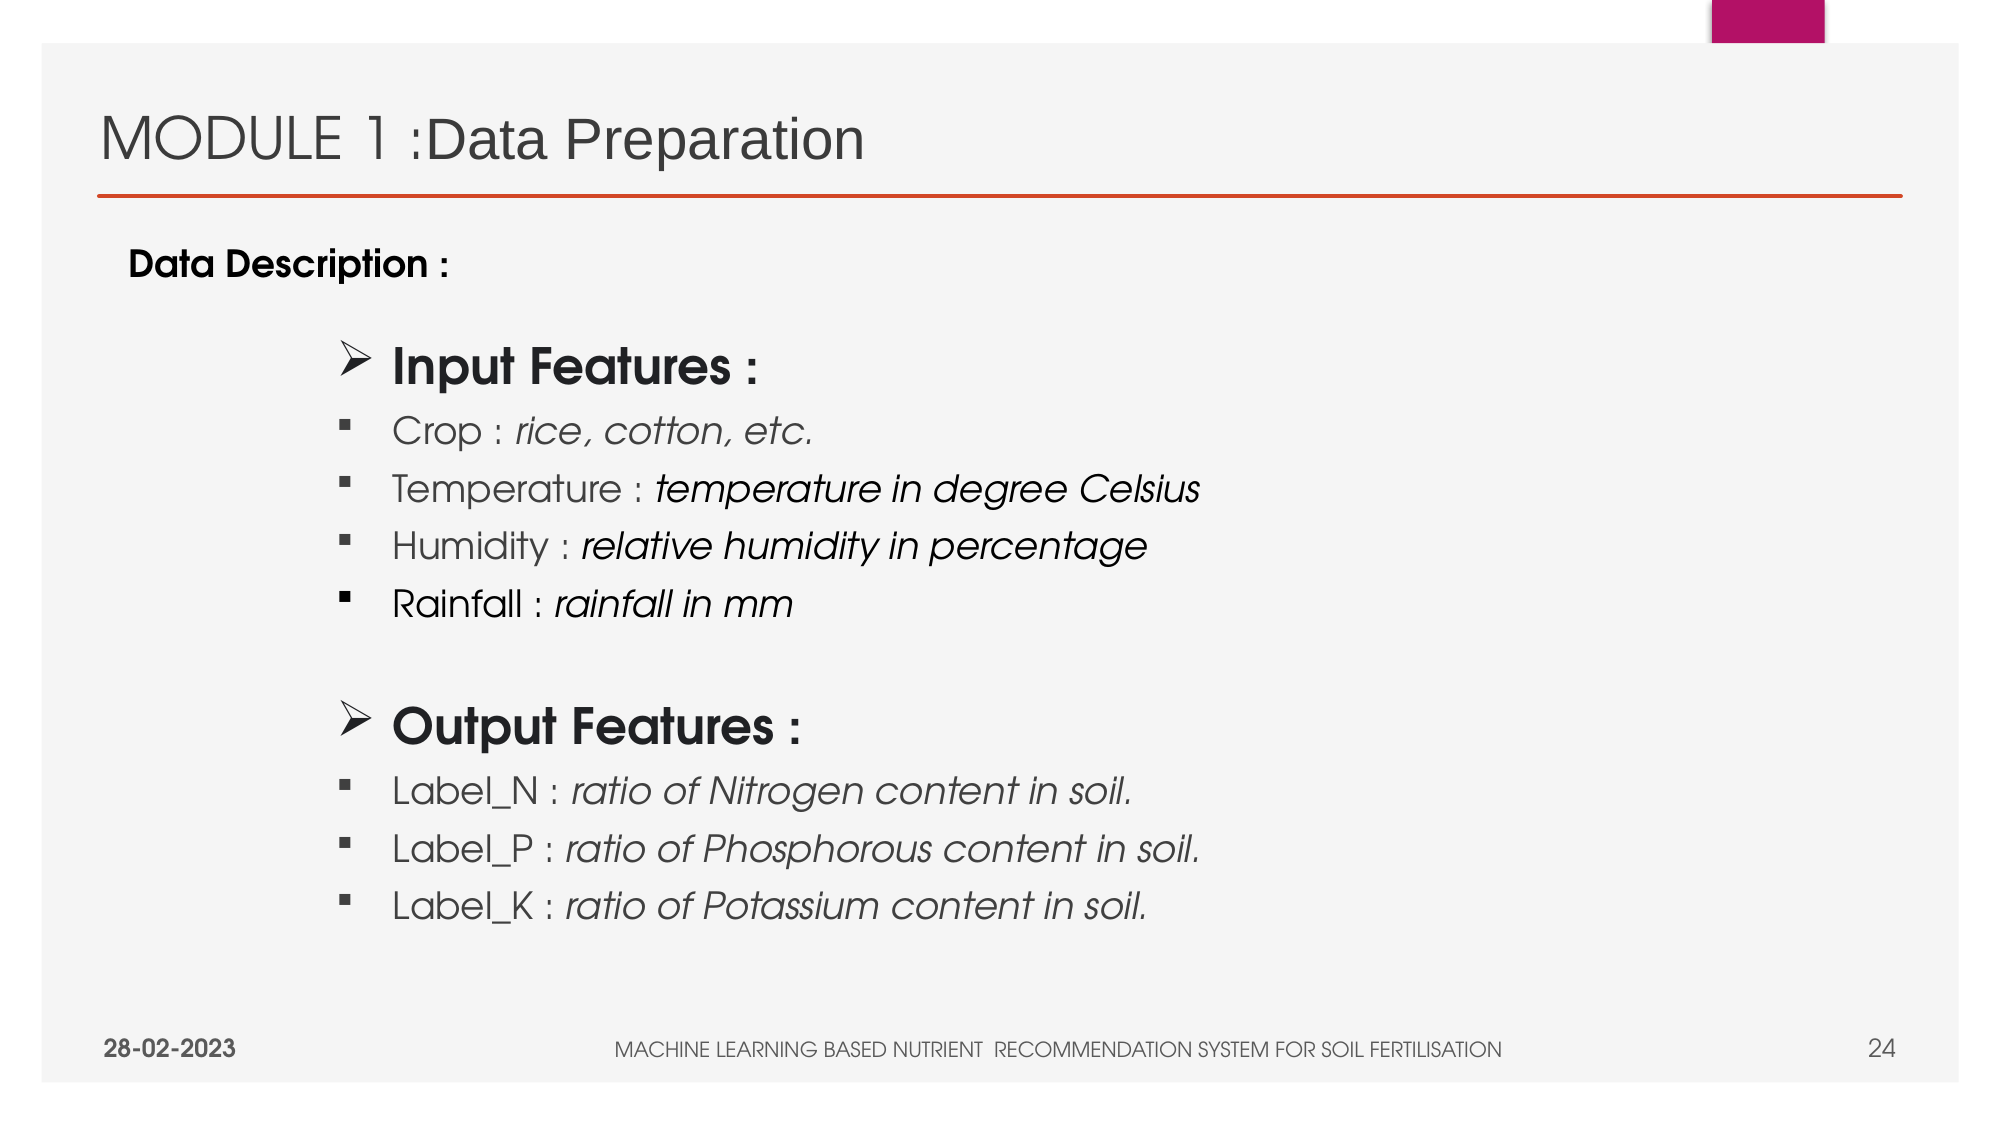

# MODULE 1 :Data Preparation
Data Description :
Input Features :
Crop : rice, cotton, etc.
Temperature : temperature in degree Celsius
Humidity : relative humidity in percentage
Rainfall : rainfall in mm

Output Features :
Label_N : ratio of Nitrogen content in soil.
Label_P : ratio of Phosphorous content in soil.
Label_K : ratio of Potassium content in soil.

28-02-2023
24
MACHINE LEARNING BASED NUTRIENT  RECOMMENDATION SYSTEM FOR SOIL FERTILISATION